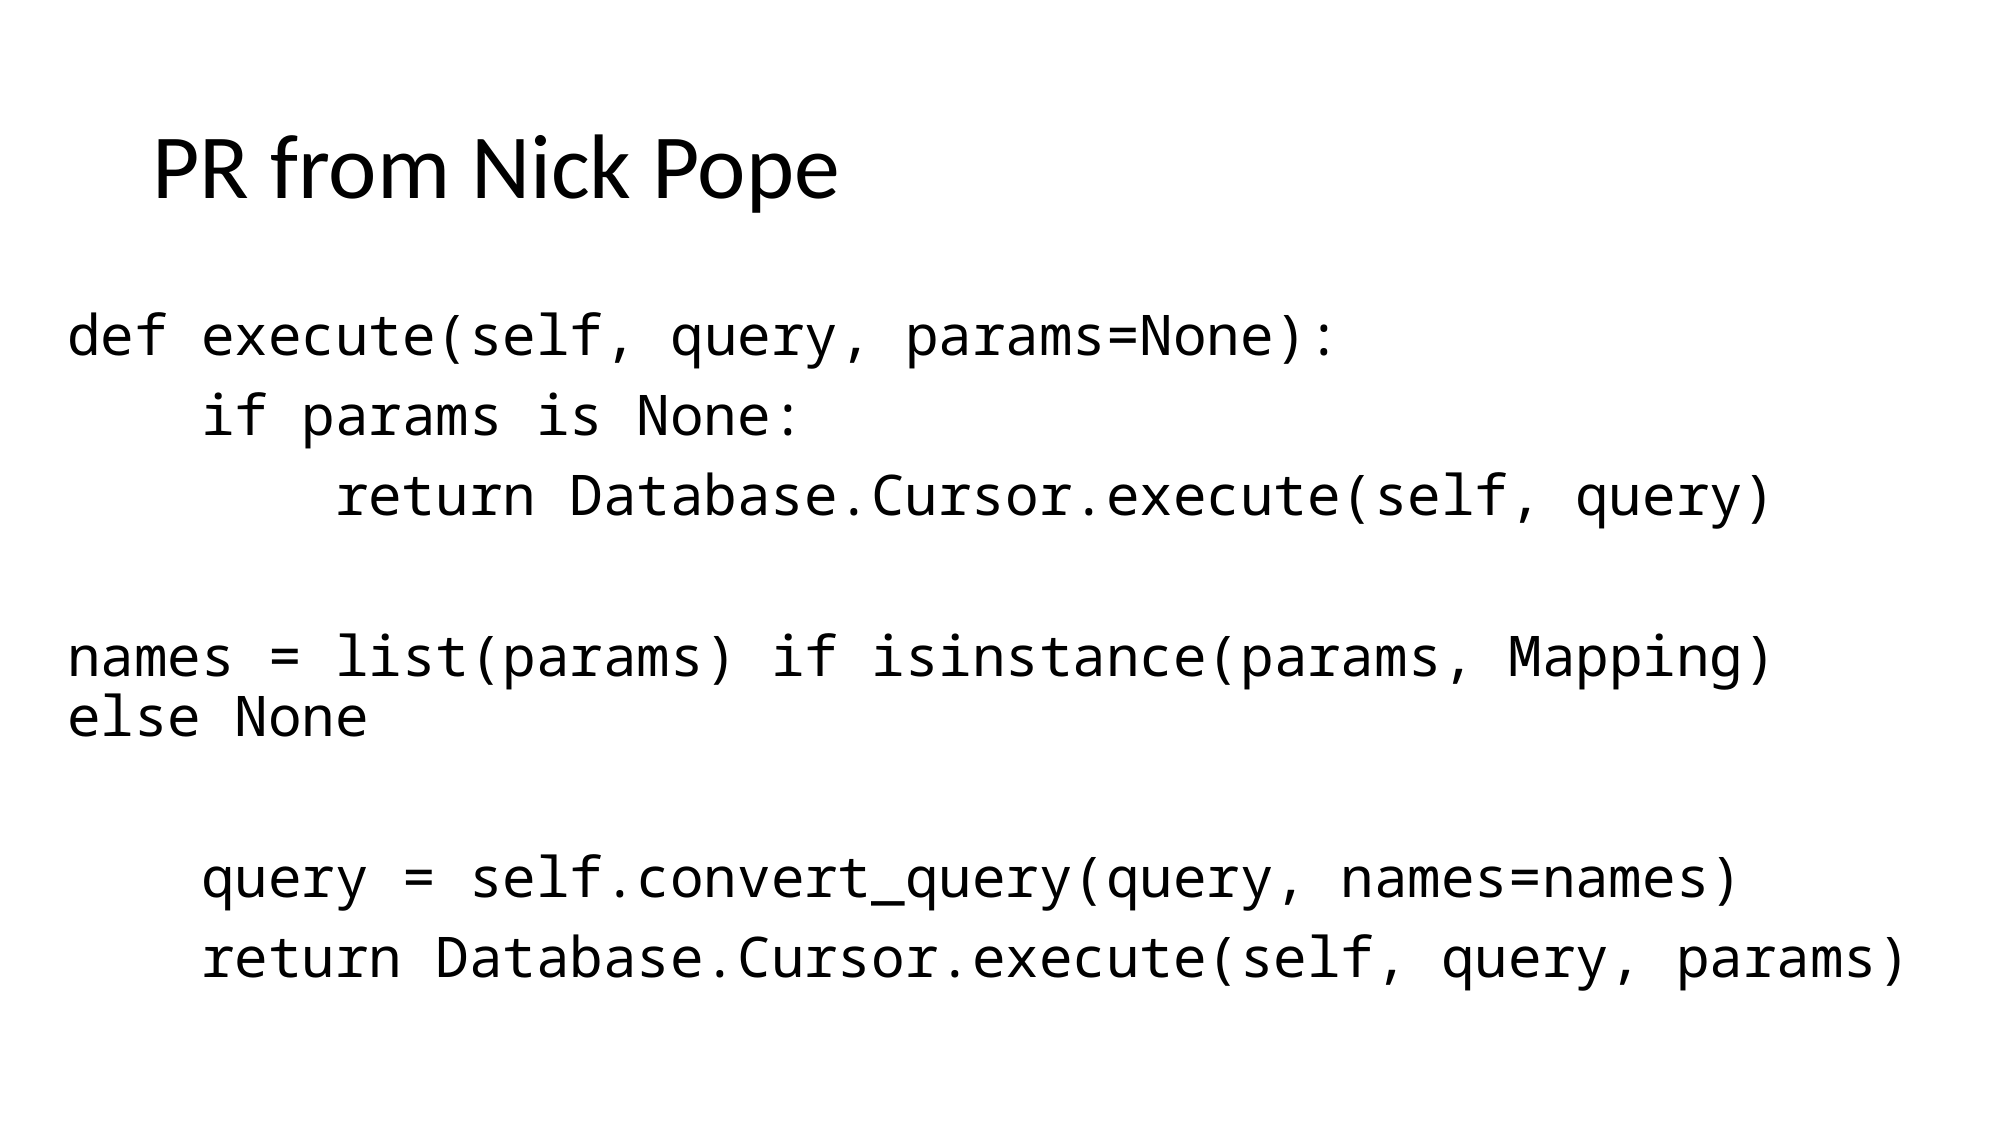

# PR from Nick Pope
def execute(self, query, params=None):
    if params is None:
        return Database.Cursor.execute(self, query)

names = list(params) if isinstance(params, Mapping) else None

    query = self.convert_query(query, names=names)
    return Database.Cursor.execute(self, query, params)